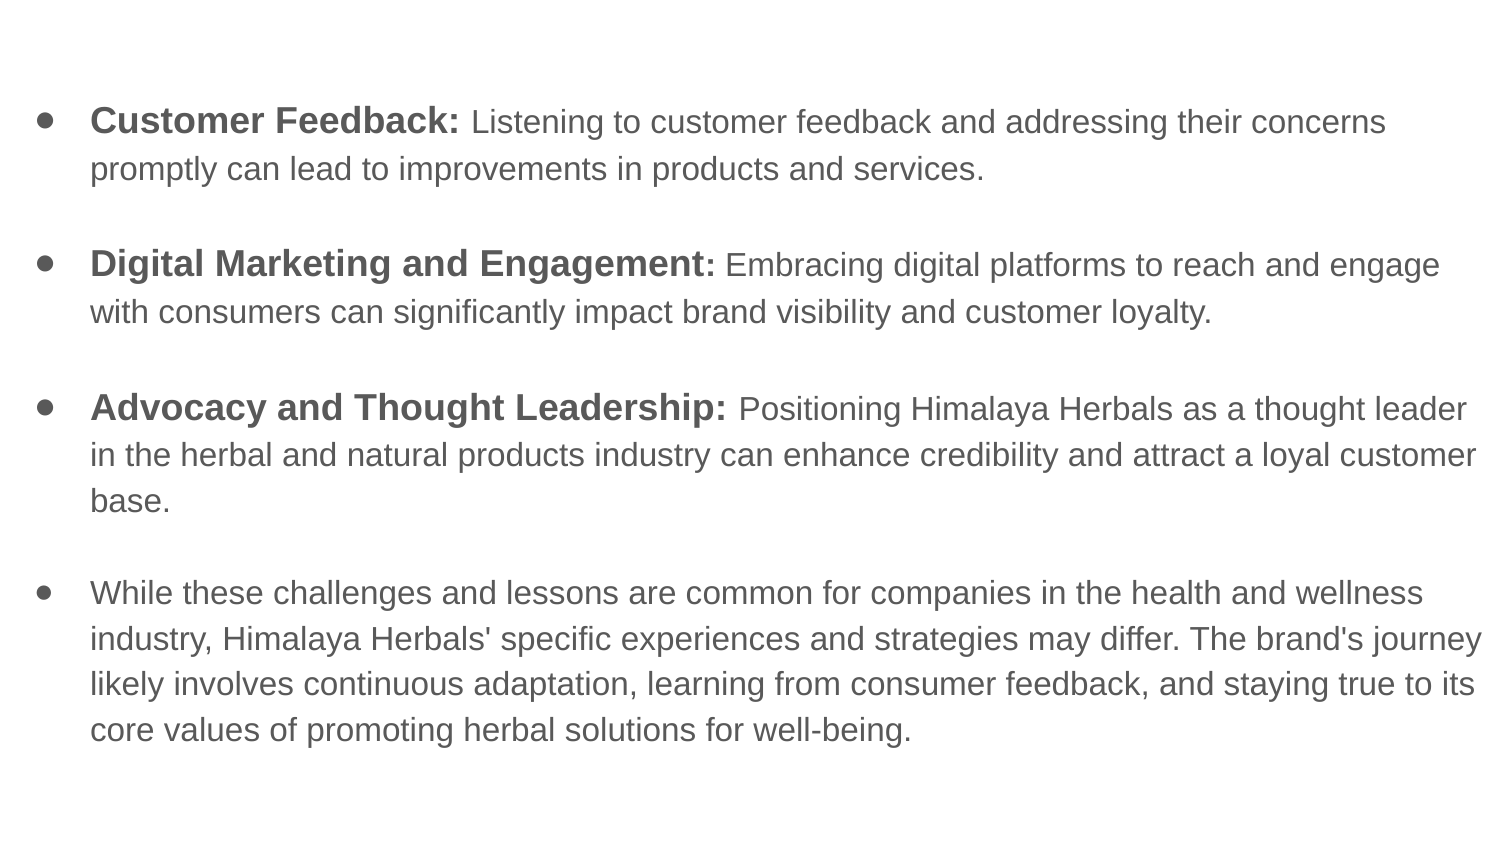

Customer Feedback: Listening to customer feedback and addressing their concerns promptly can lead to improvements in products and services.

Digital Marketing and Engagement: Embracing digital platforms to reach and engage with consumers can significantly impact brand visibility and customer loyalty.

Advocacy and Thought Leadership: Positioning Himalaya Herbals as a thought leader in the herbal and natural products industry can enhance credibility and attract a loyal customer base.

While these challenges and lessons are common for companies in the health and wellness industry, Himalaya Herbals' specific experiences and strategies may differ. The brand's journey likely involves continuous adaptation, learning from consumer feedback, and staying true to its core values of promoting herbal solutions for well-being.